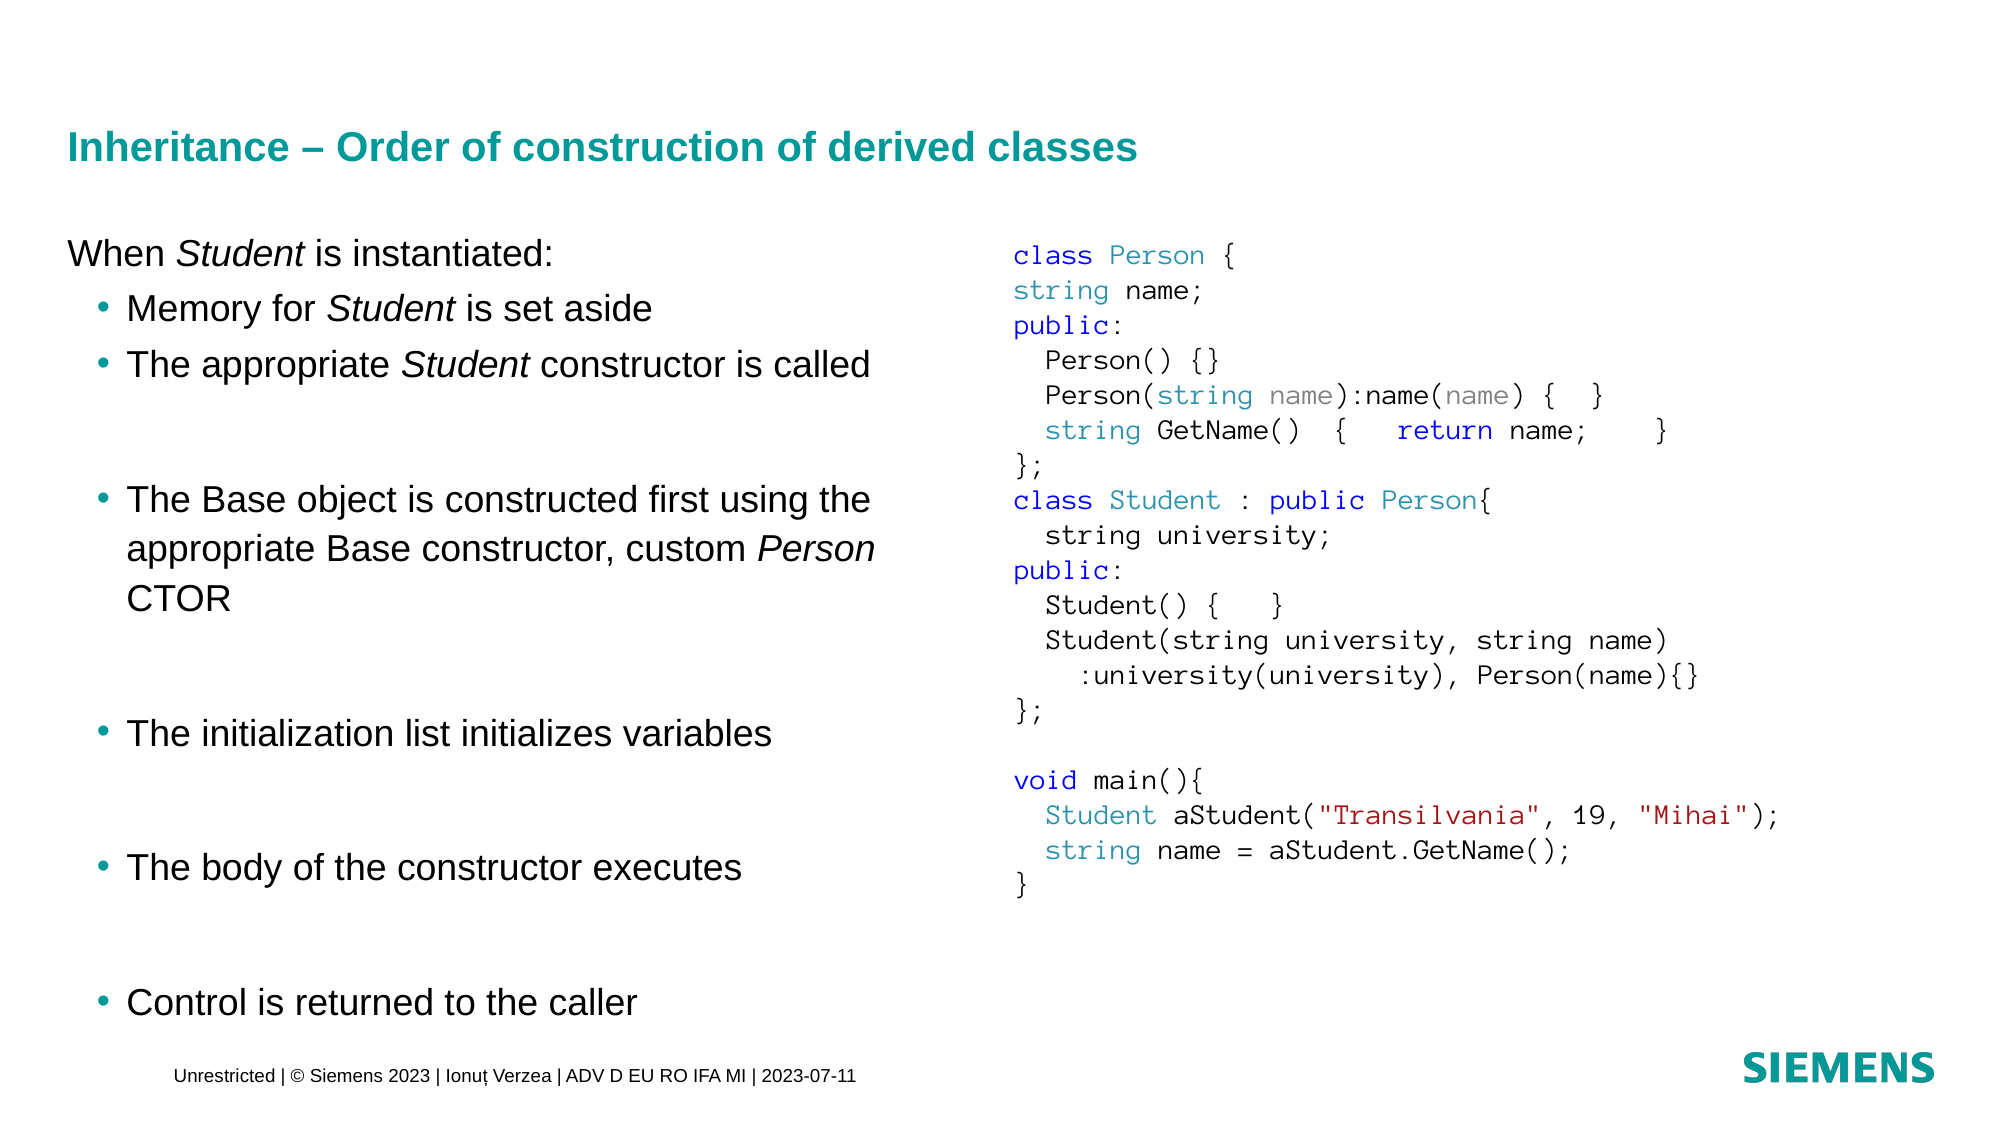

# Inheritance – Order of construction of derived classes

When Student is instantiated:
Memory for Student is set aside
The appropriate Student constructor is called

The Base object is constructed first using the appropriate Base constructor, custom Person CTOR

The initialization list initializes variables

The body of the constructor executes

Control is returned to the caller
class Person {
string name;
public:
  Person() {}
  Person(string name):name(name) {  }
  string GetName()  {   return name;    }
};
class Student : public Person{
  string university;
public:
  Student() {   }
  Student(string university, string name)
    :university(university), Person(name){}
};

void main(){
  Student aStudent("Transilvania", 19, "Mihai");
  string name = aStudent.GetName();
}
Unrestricted | © Siemens 2023 | Ionuț Verzea | ADV D EU RO IFA MI | 2023-07-11